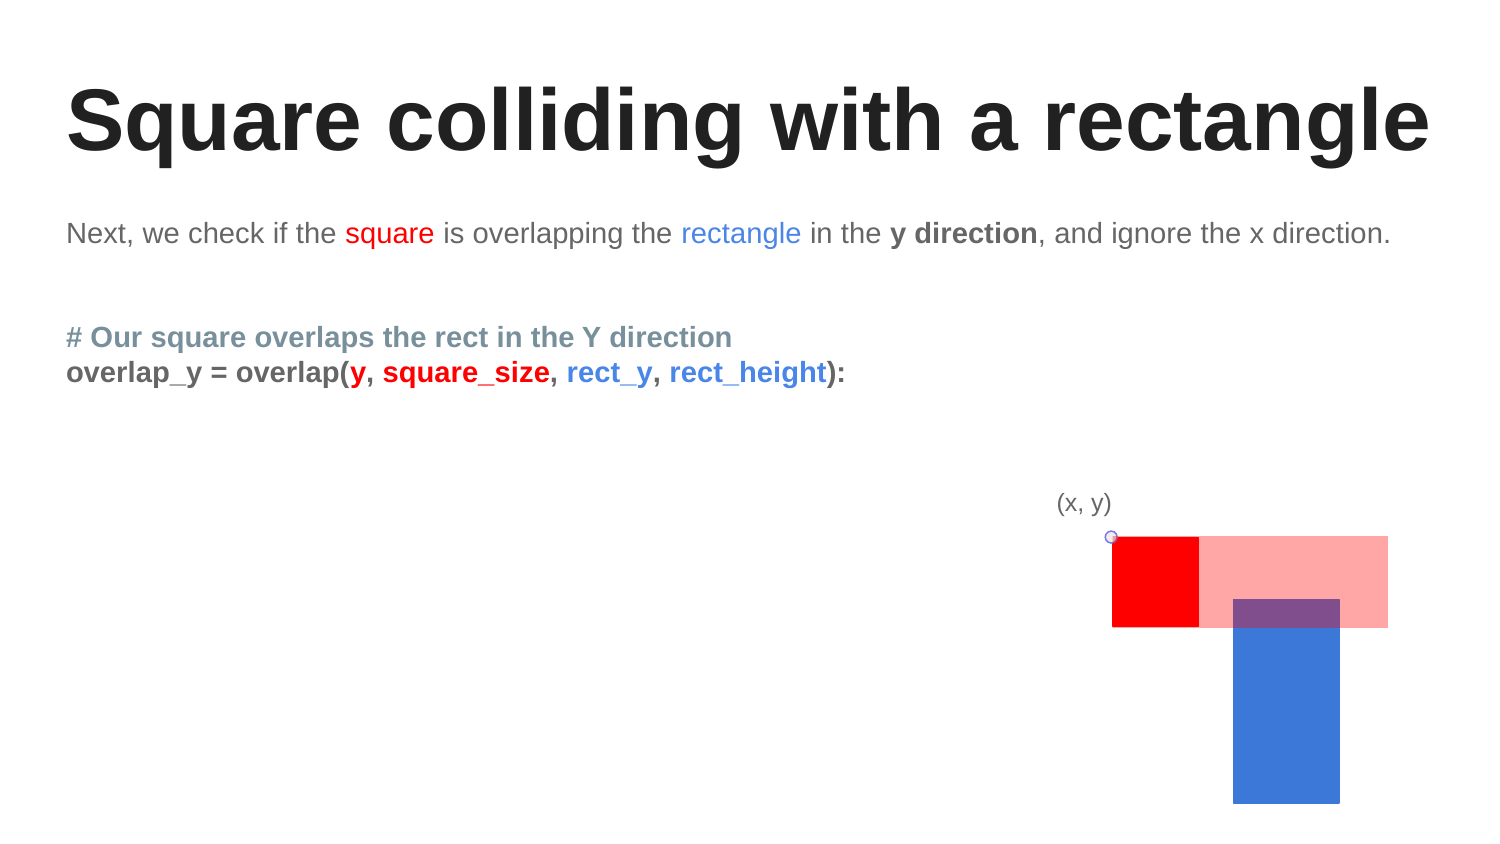

# Square colliding with a rectangle
Next, we check if the square is overlapping the rectangle in the y direction, and ignore the x direction.

# Our square overlaps the rect in the Y direction
overlap_y = overlap(y, square_size, rect_y, rect_height):

(x, y)